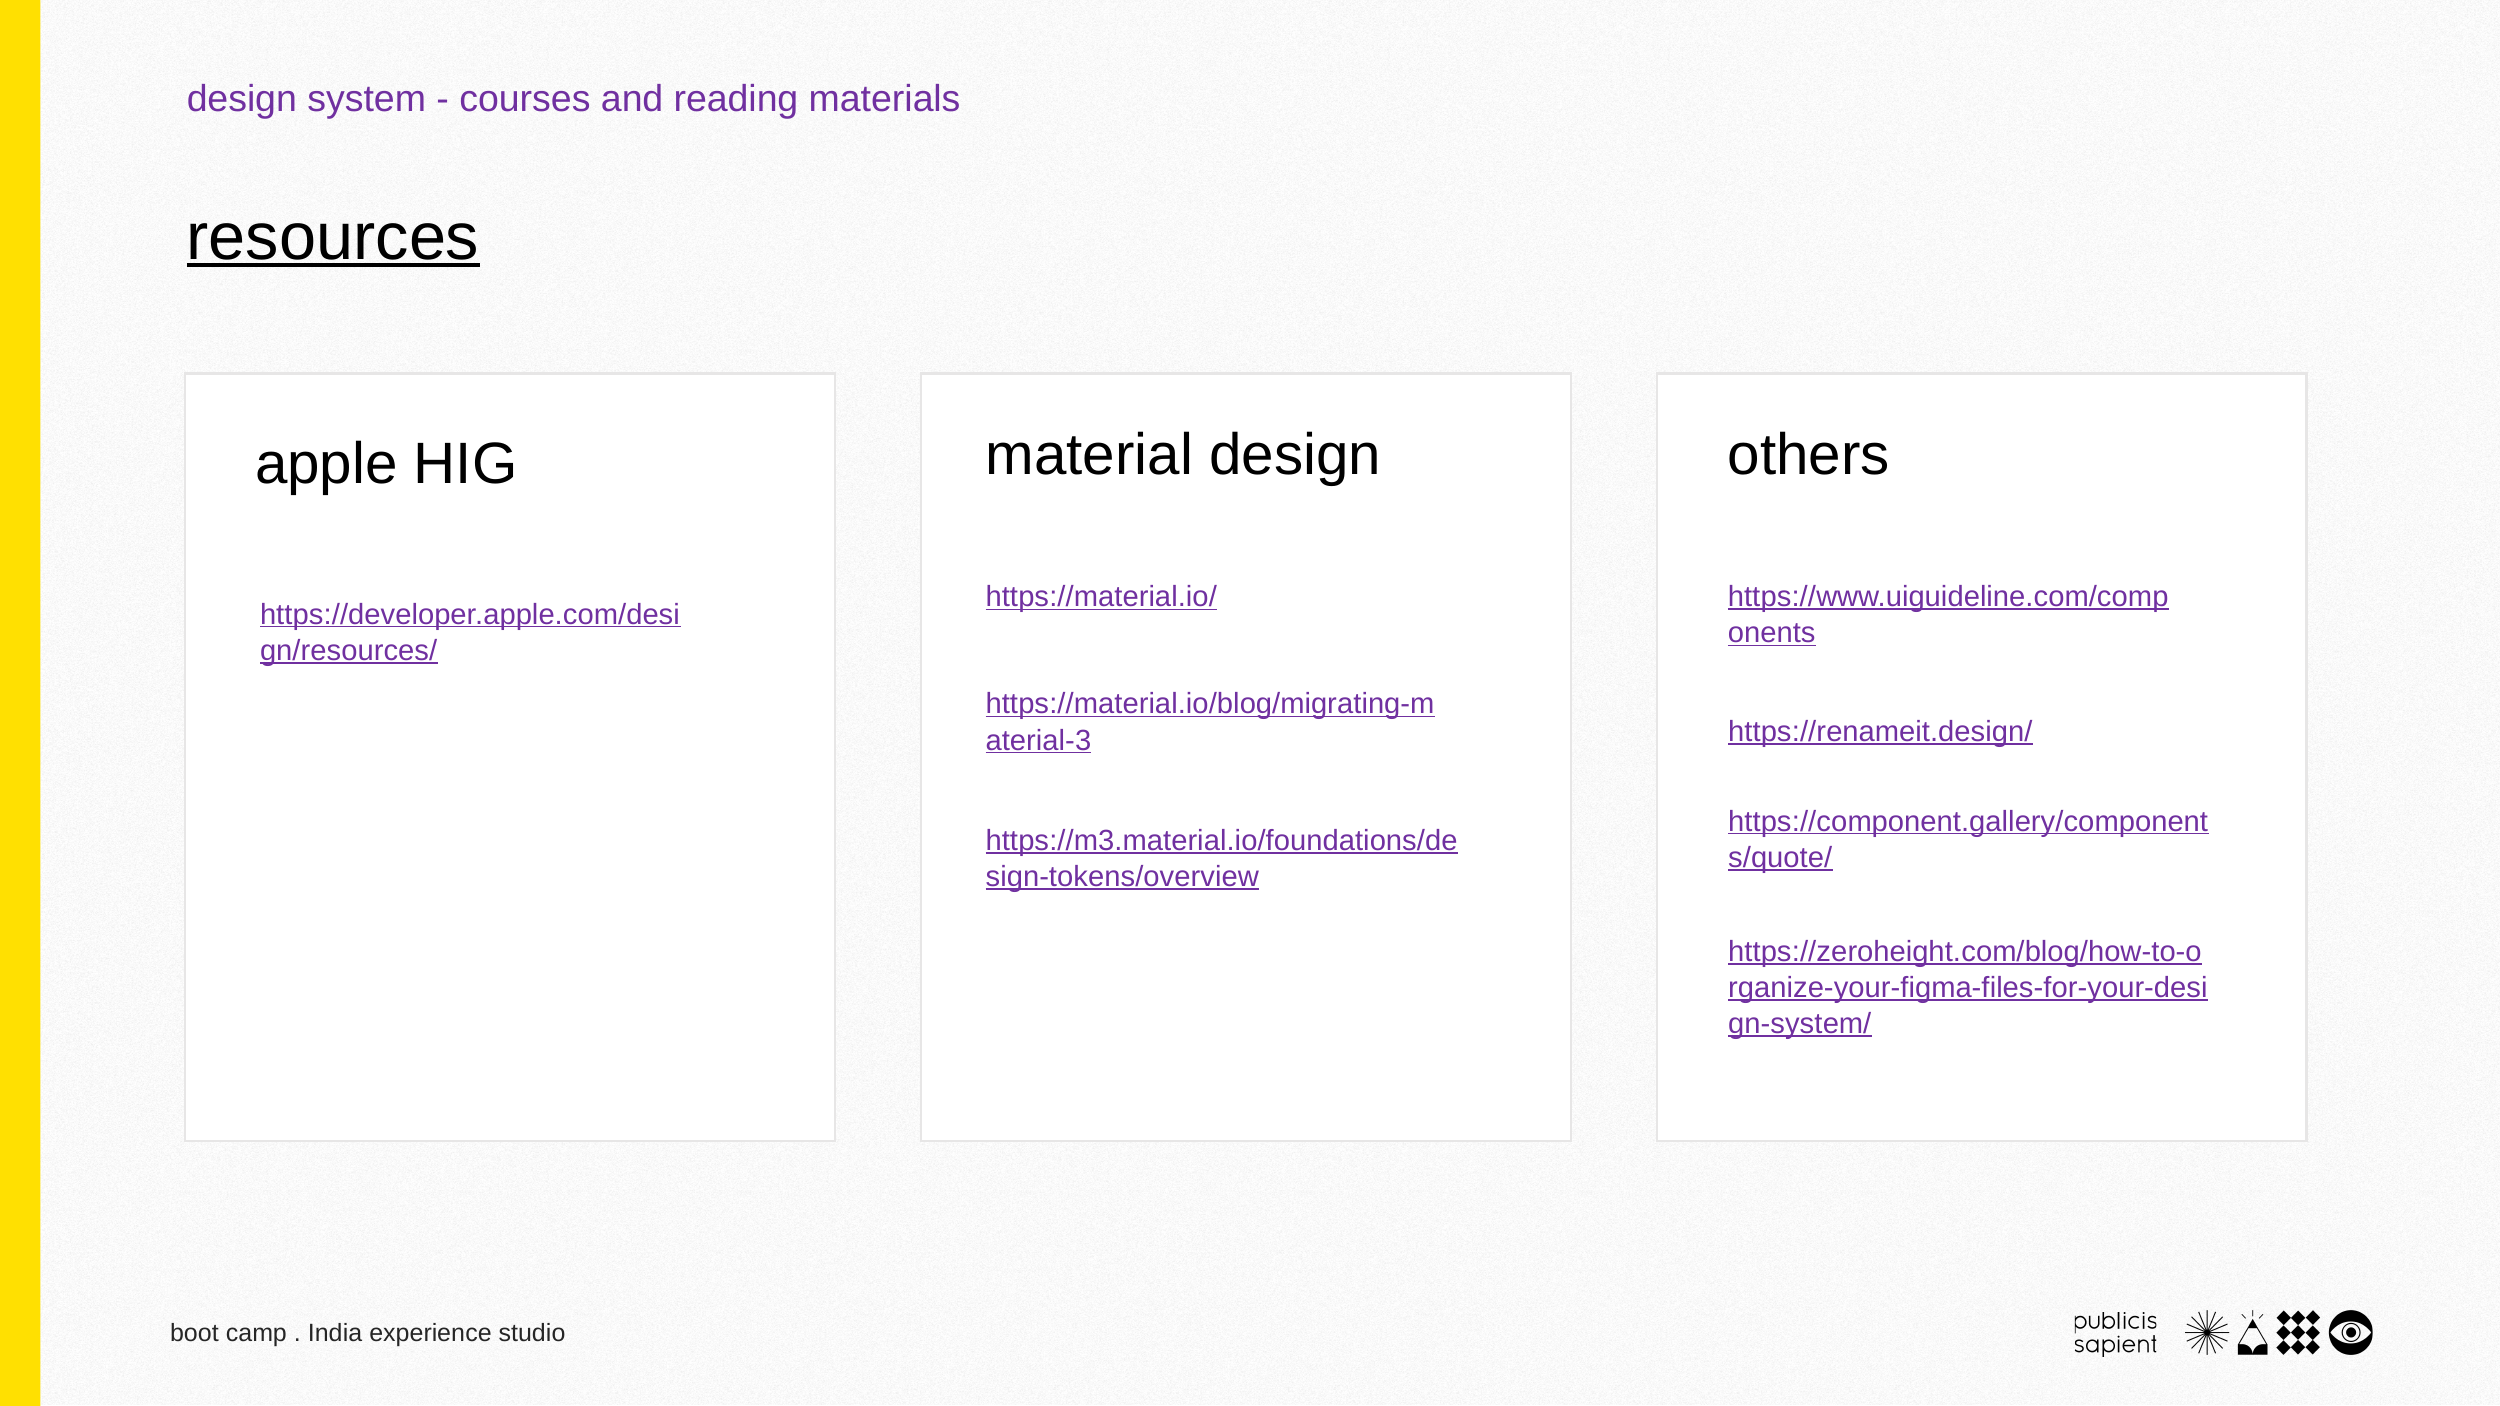

design system - courses and reading materials
# resources

material design
others
apple HIG
https://material.io/
https://www.uiguideline.com/components
https://developer.apple.com/design/resources/
https://material.io/blog/migrating-material-3
https://renameit.design/
https://component.gallery/components/quote/
https://m3.material.io/foundations/design-tokens/overview
https://zeroheight.com/blog/how-to-organize-your-figma-files-for-your-design-system/